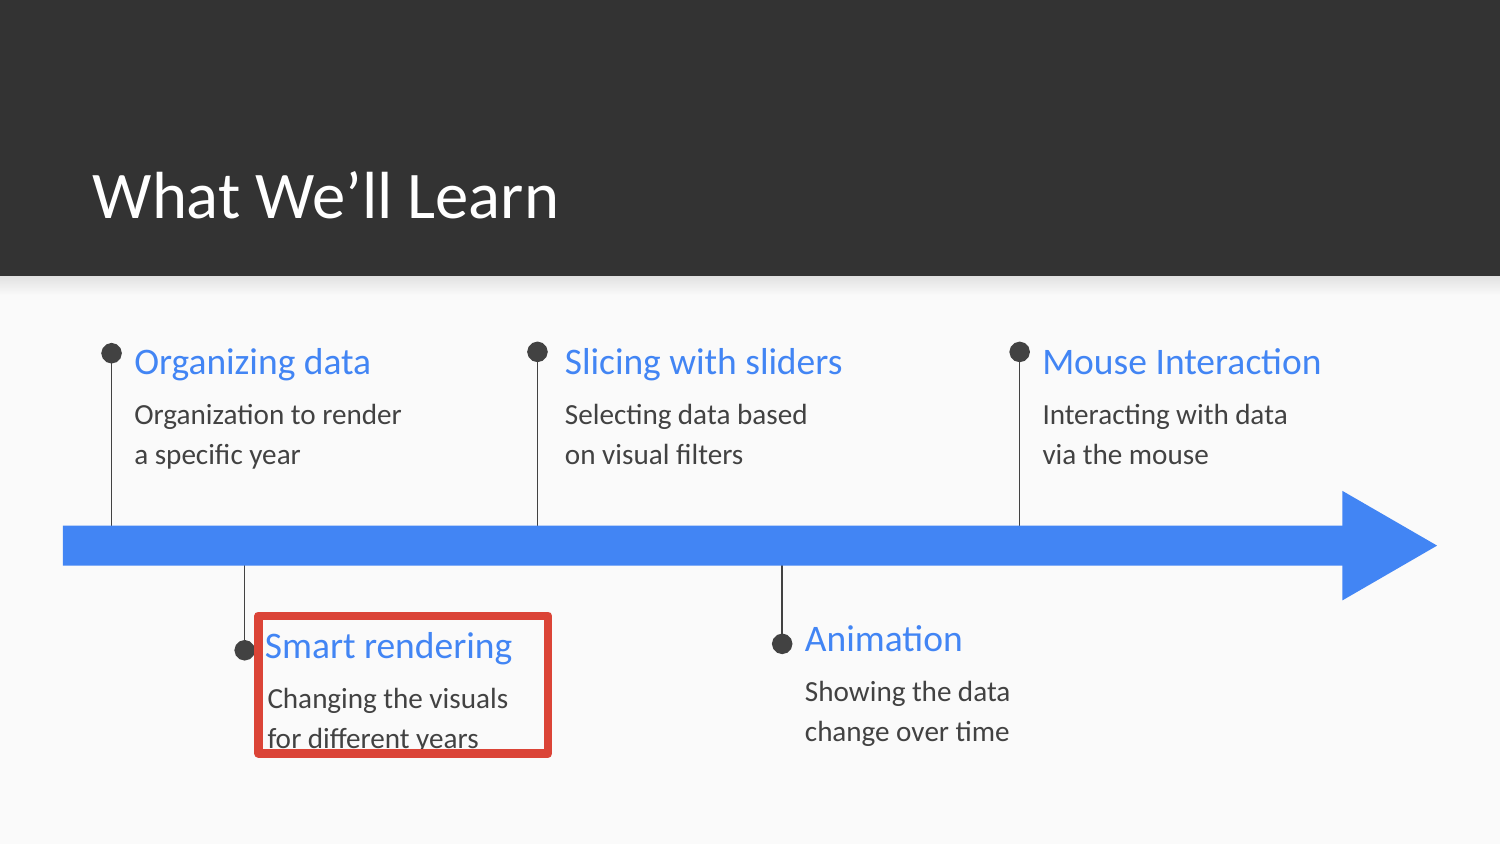

What We’ll Learn
# Organizing data
Slicing with sliders
Mouse Interaction
Organization to render a specific year
Selecting data based on visual filters
Interacting with data via the mouse

Animation
Smart rendering

Showing the data change over time
Changing the visuals for different years